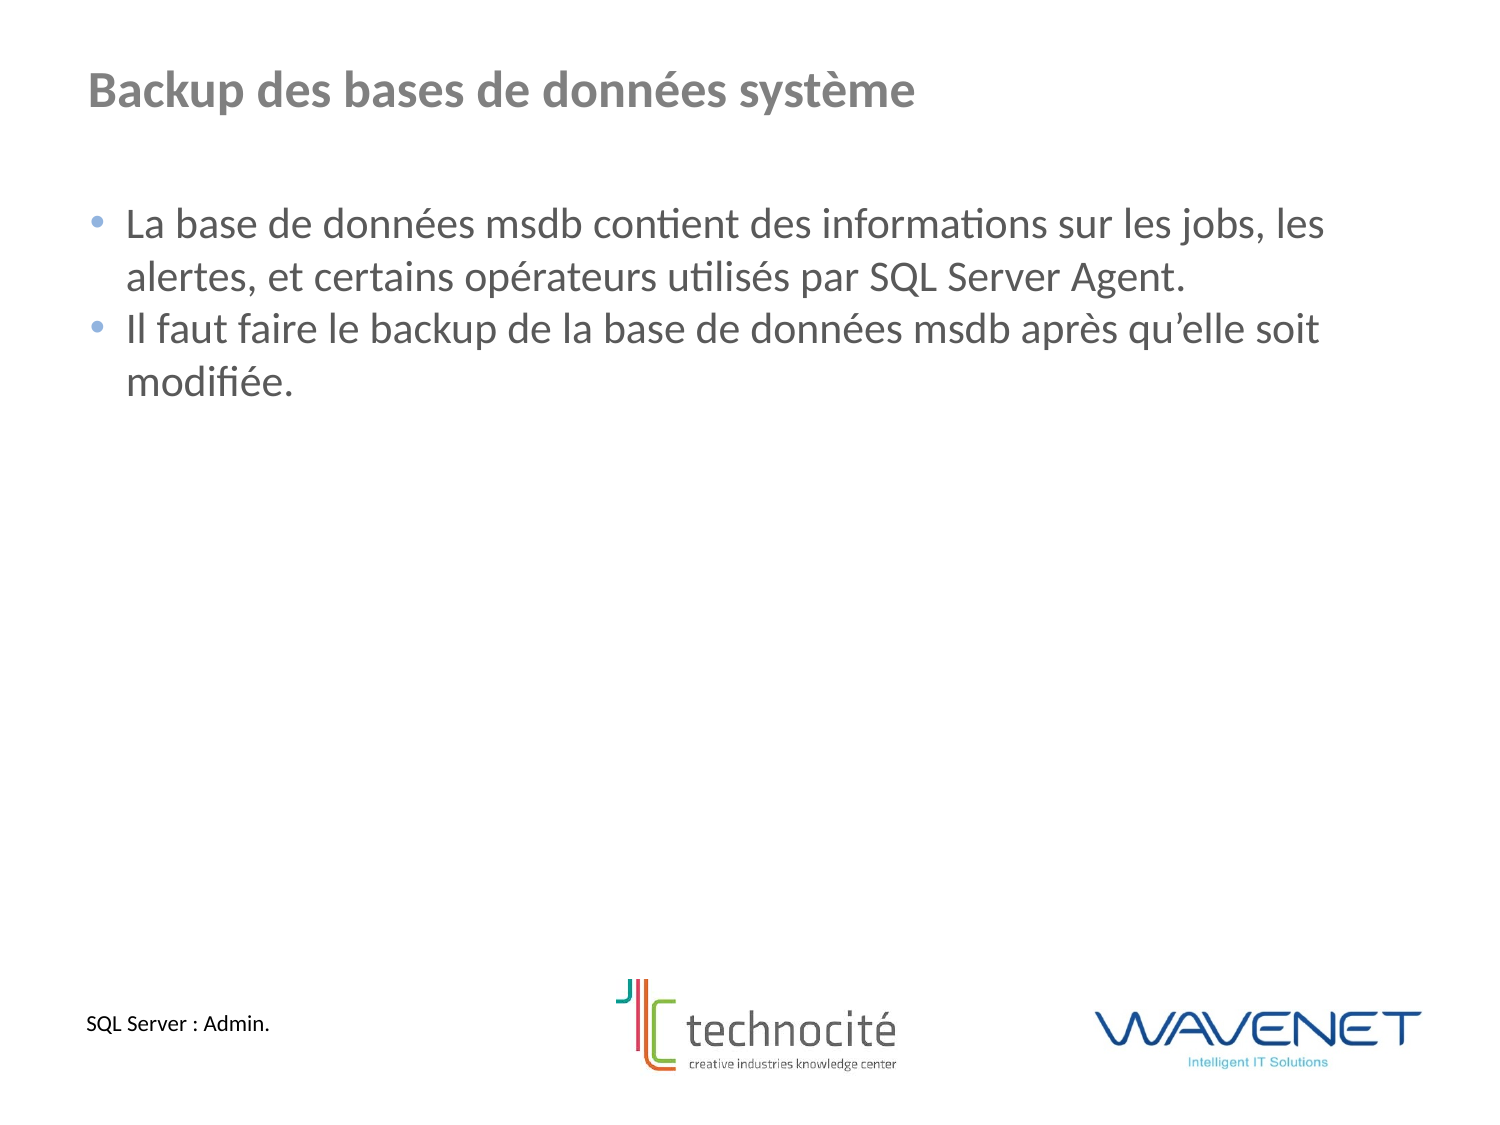

Backup des bases de données système
La base de données msdb contient des informations sur les jobs, les alertes, et certains opérateurs utilisés par SQL Server Agent.
Il faut faire le backup de la base de données msdb après qu’elle soit modifiée.

SQL Server : Admin.